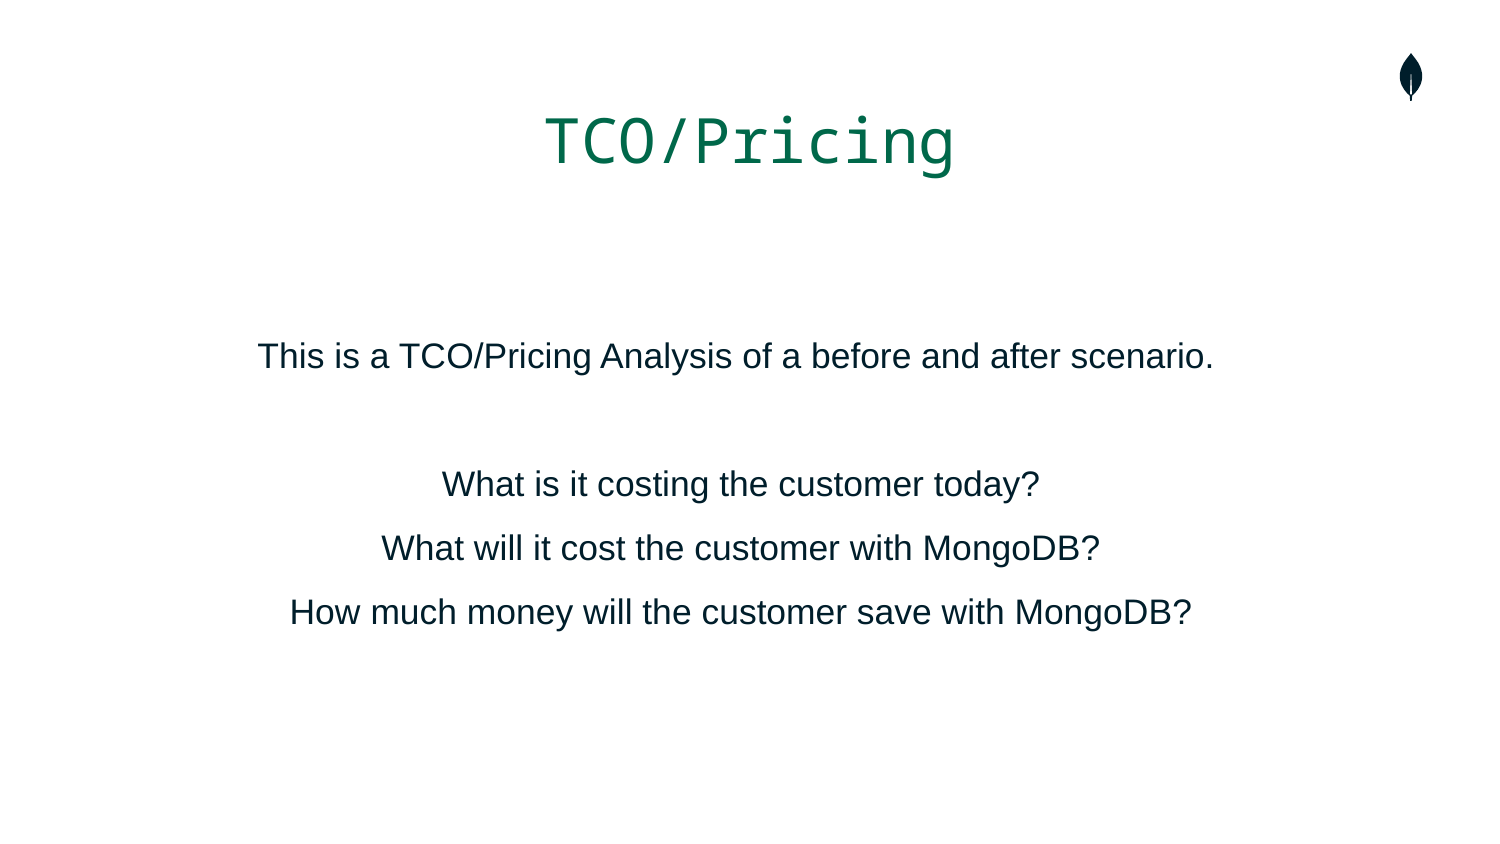

# TCO/Pricing
This is a TCO/Pricing Analysis of a before and after scenario.

What is it costing the customer today?
What will it cost the customer with MongoDB?
How much money will the customer save with MongoDB?